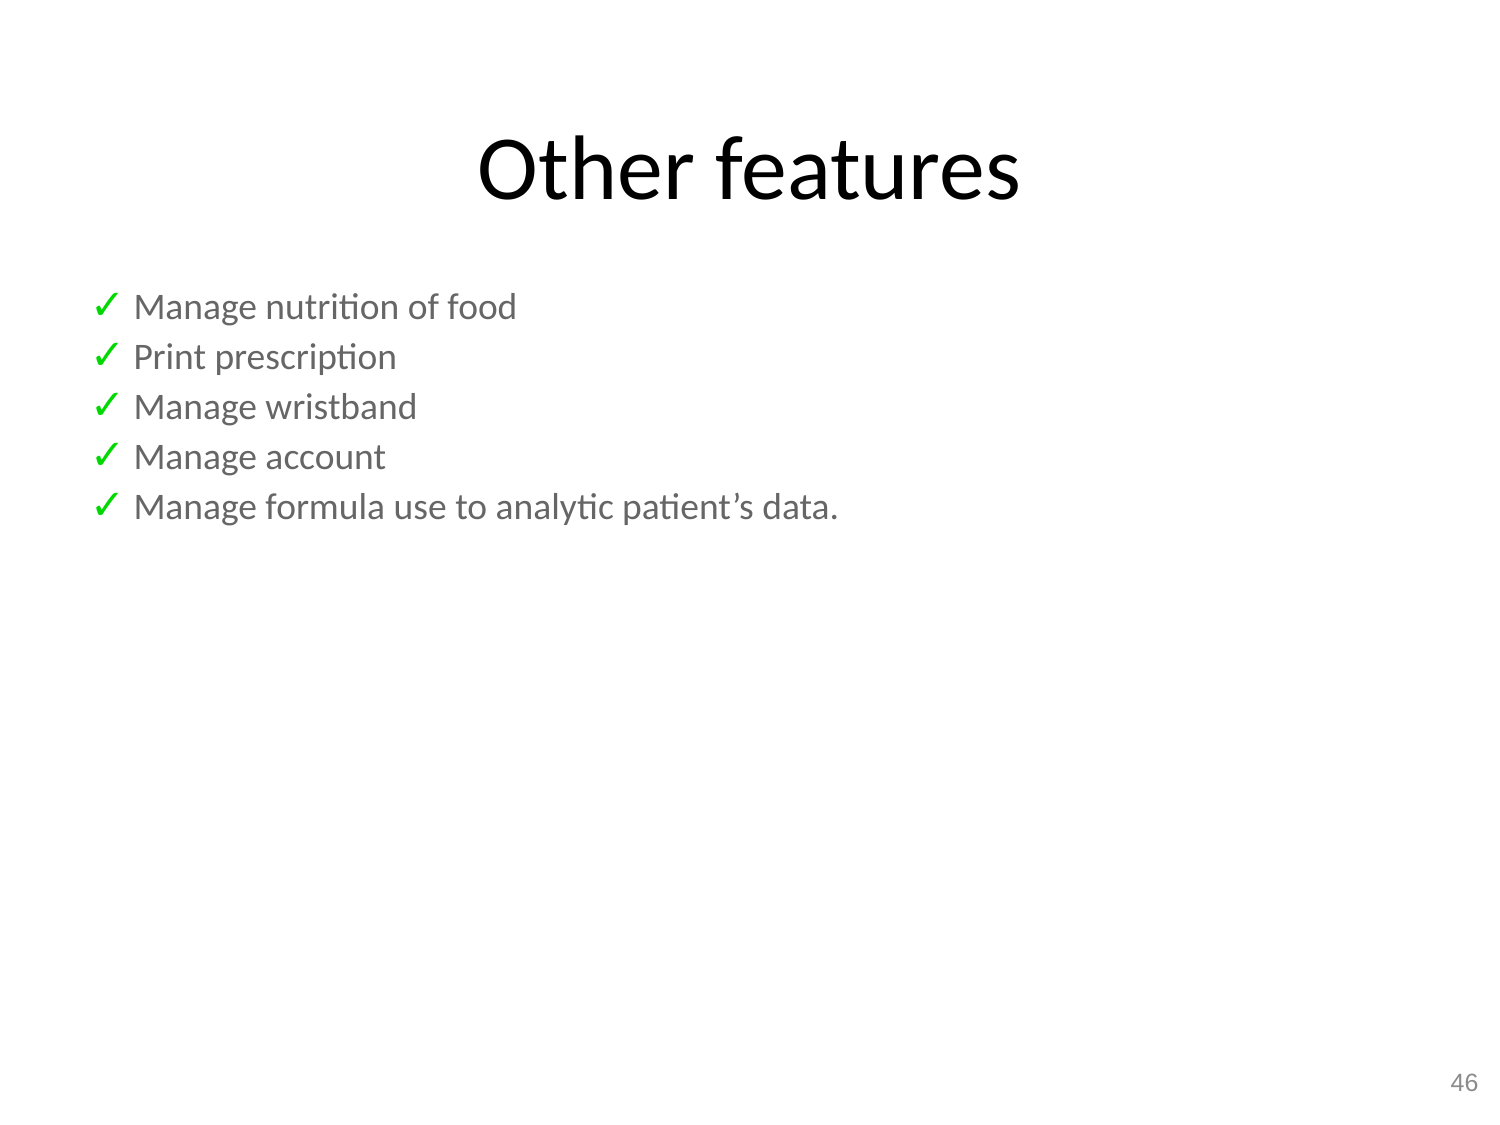

# Other features
✓ Manage nutrition of food
✓ Print prescription
✓ Manage wristband
✓ Manage account
✓ Manage formula use to analytic patient’s data.
46